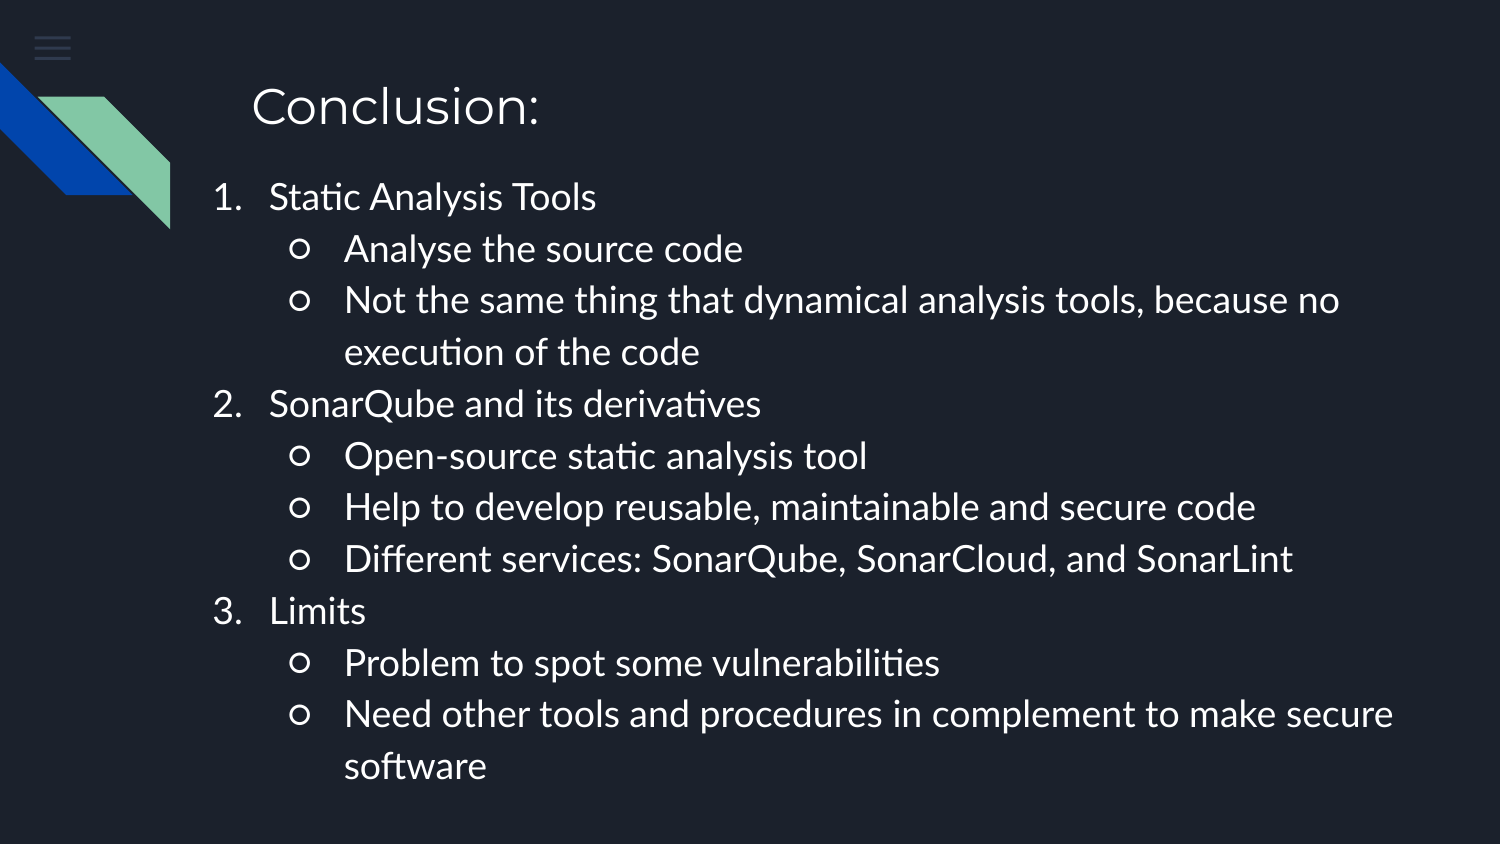

# Conclusion:
Static Analysis Tools
Analyse the source code
Not the same thing that dynamical analysis tools, because no execution of the code
SonarQube and its derivatives
Open-source static analysis tool
Help to develop reusable, maintainable and secure code
Different services: SonarQube, SonarCloud, and SonarLint
Limits
Problem to spot some vulnerabilities
Need other tools and procedures in complement to make secure software